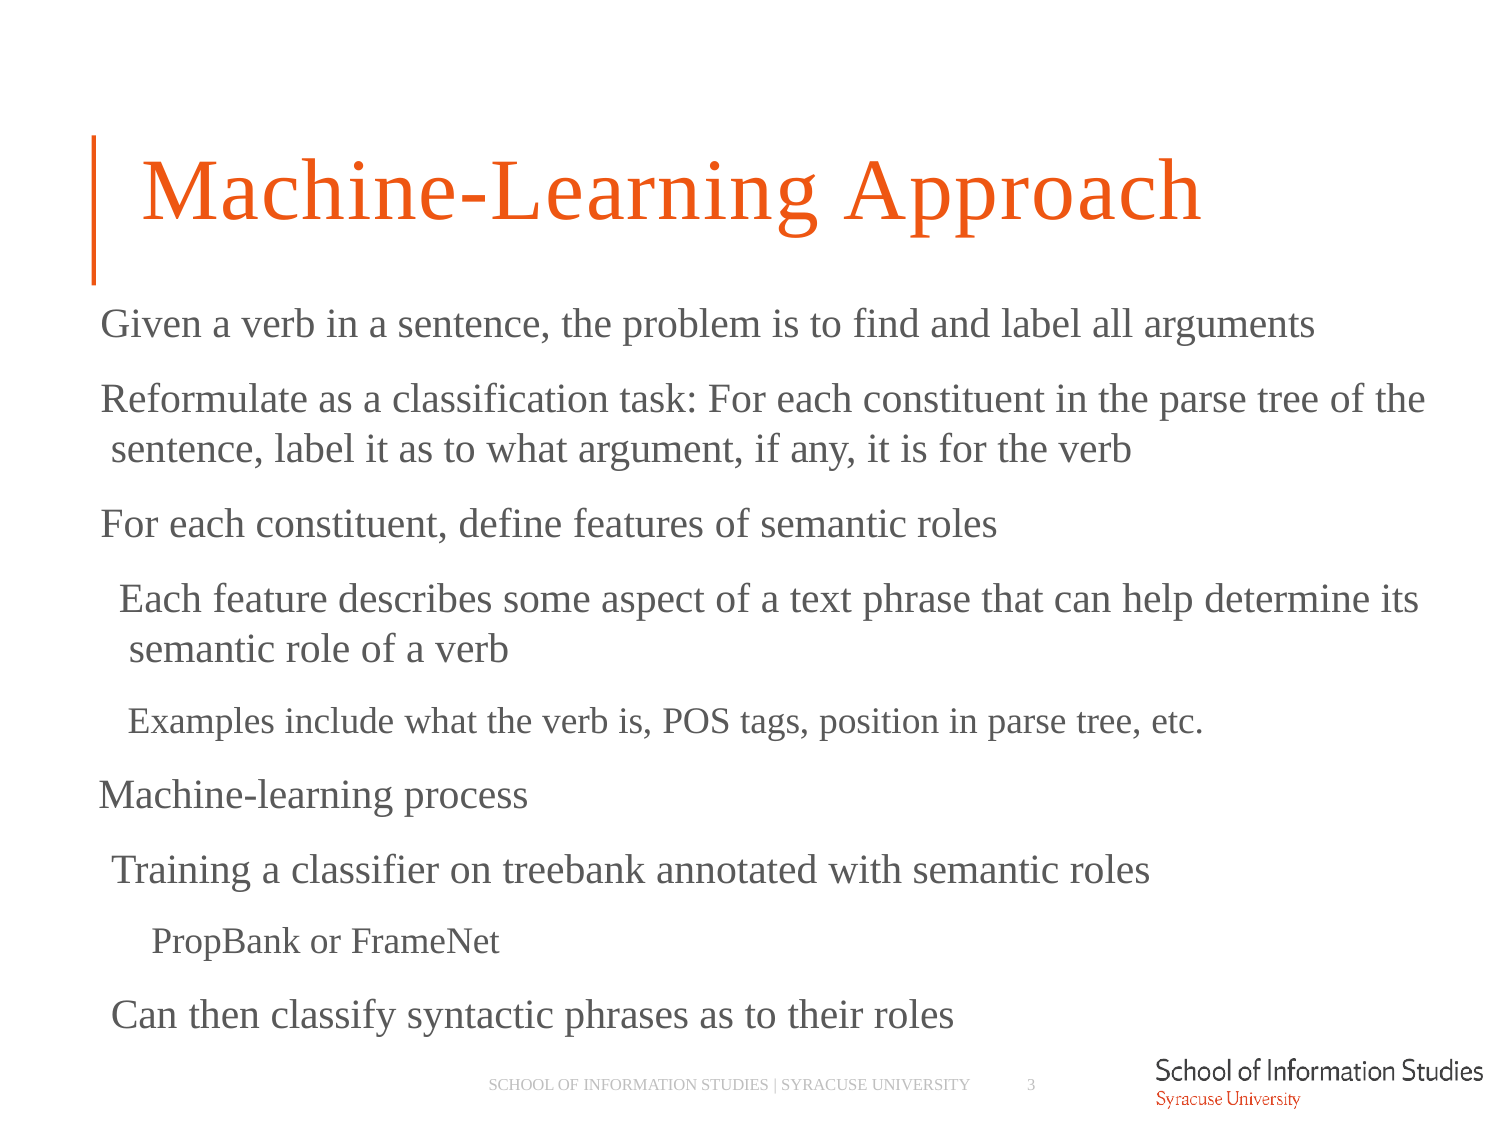

# Machine-Learning Approach
Given a verb in a sentence, the problem is to find and label all arguments
Reformulate as a classification task: For each constituent in the parse tree of the  sentence, label it as to what argument, if any, it is for the verb
For each constituent, define features of semantic roles
­ Each feature describes some aspect of a text phrase that can help determine its  semantic role of a verb
­ Examples include what the verb is, POS tags, position in parse tree, etc.
Machine-learning process
­ Training a classifier on treebank annotated with semantic roles
­ PropBank or FrameNet
­ Can then classify syntactic phrases as to their roles
SCHOOL OF INFORMATION STUDIES | SYRACUSE UNIVERSITY
3